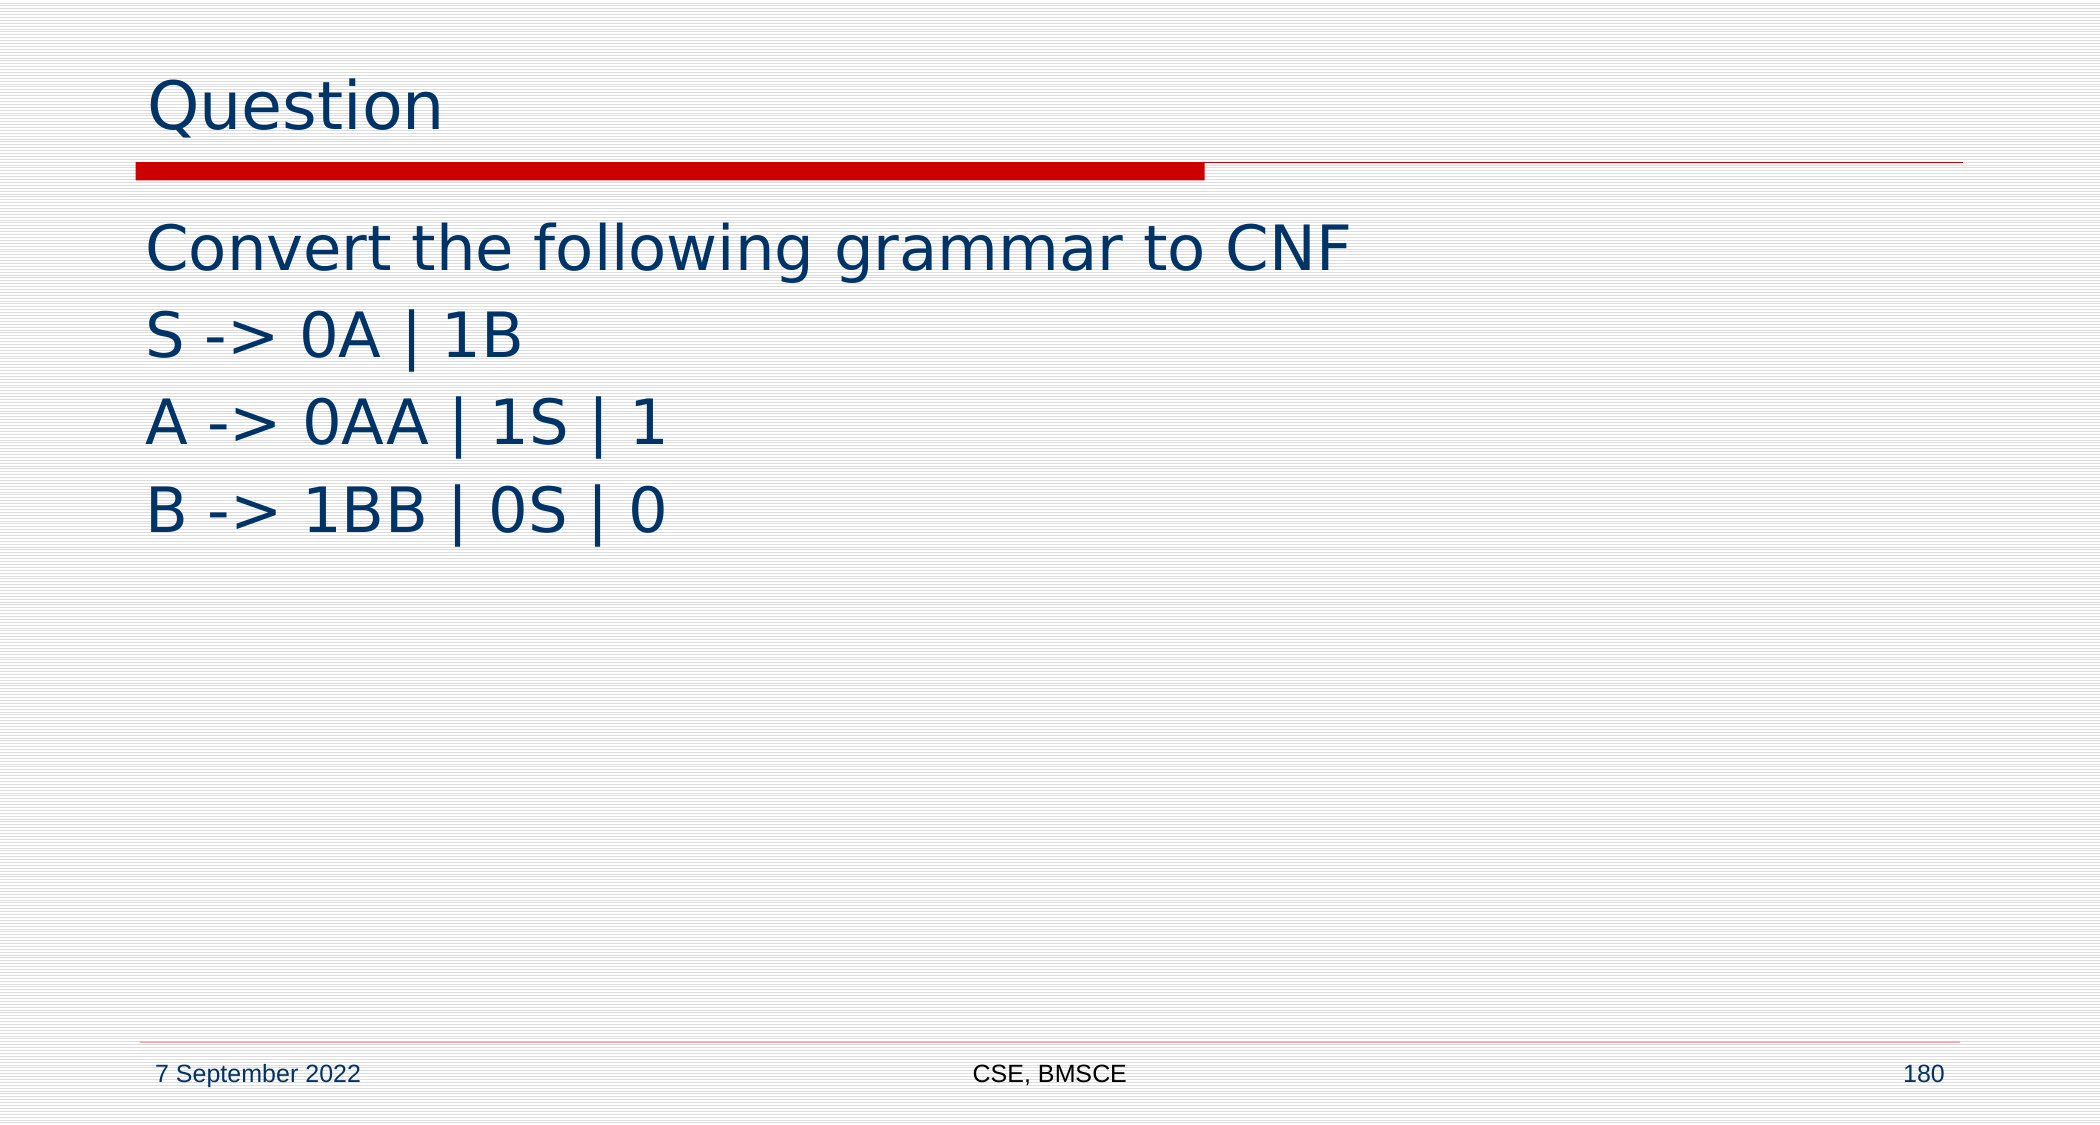

# Question
Convert the following grammar to CNF
S -> 0A | 1B
A -> 0AA | 1S | 1
B -> 1BB | 0S | 0
CSE, BMSCE
180
7 September 2022